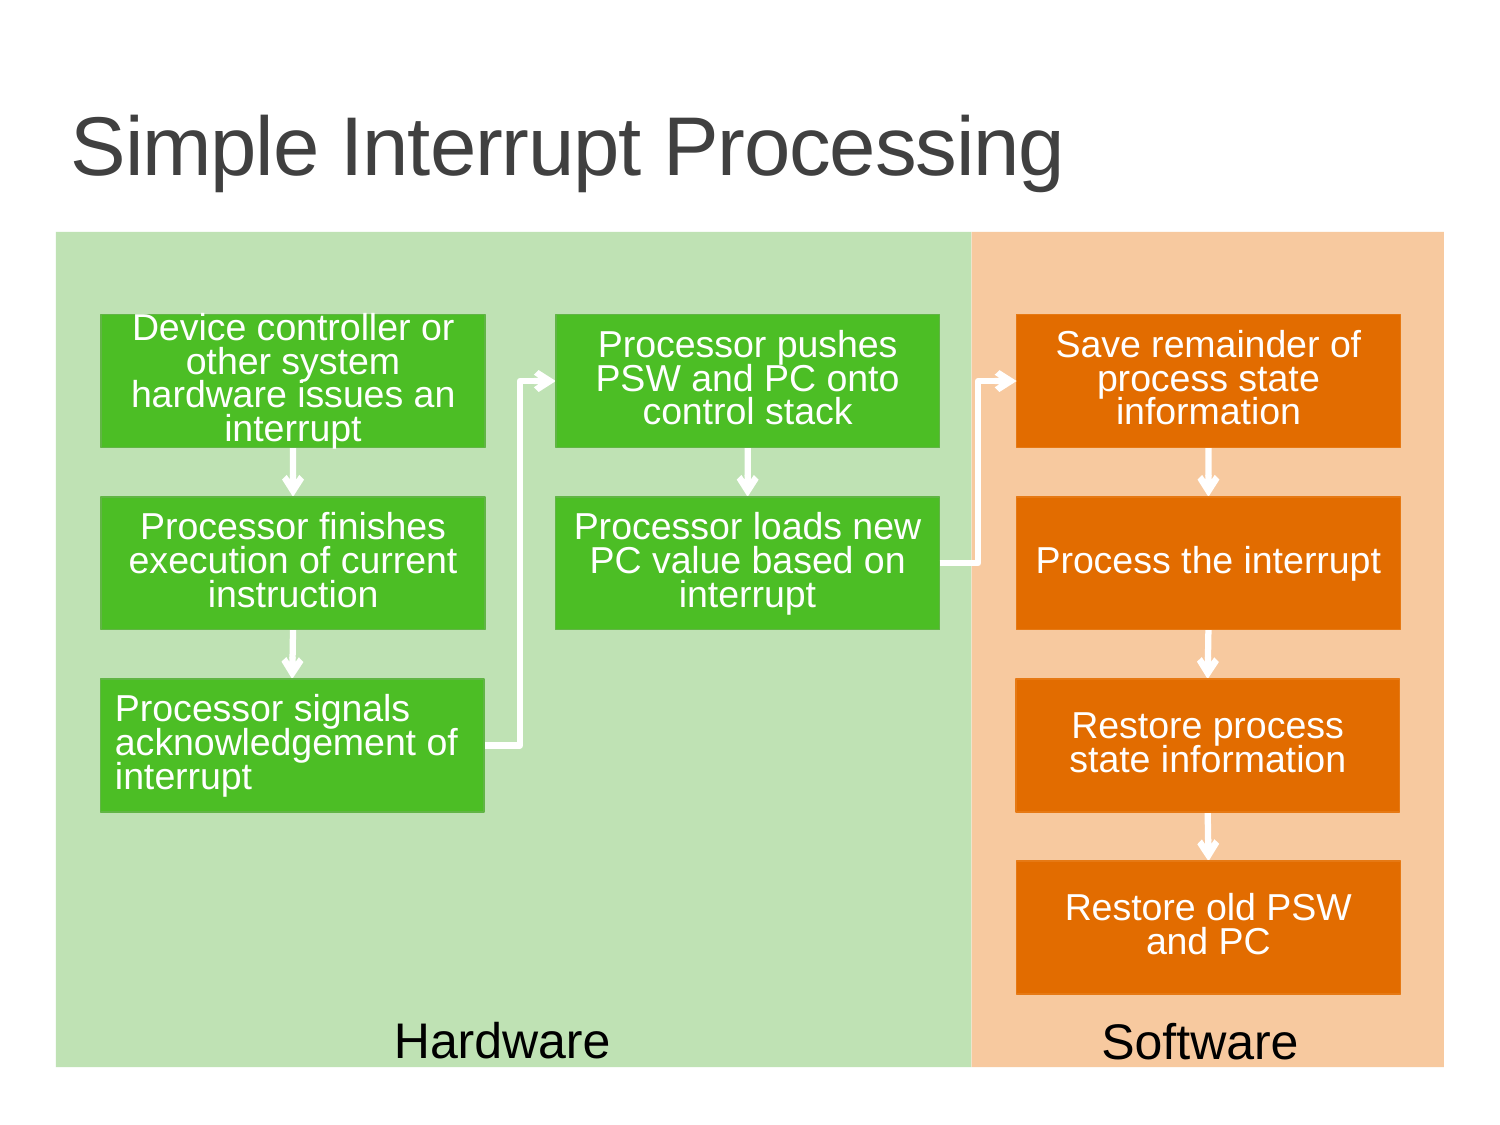

# Simple Interrupt Processing

Device controller or other system hardware issues an interrupt
Processor pushes PSW and PC onto control stack
Save remainder of process state information
Processor finishes execution of current instruction
Processor loads new PC value based on interrupt
Process the interrupt
Processor signals acknowledgement of interrupt
Restore process state information
Restore old PSW and PC
Hardware
Software